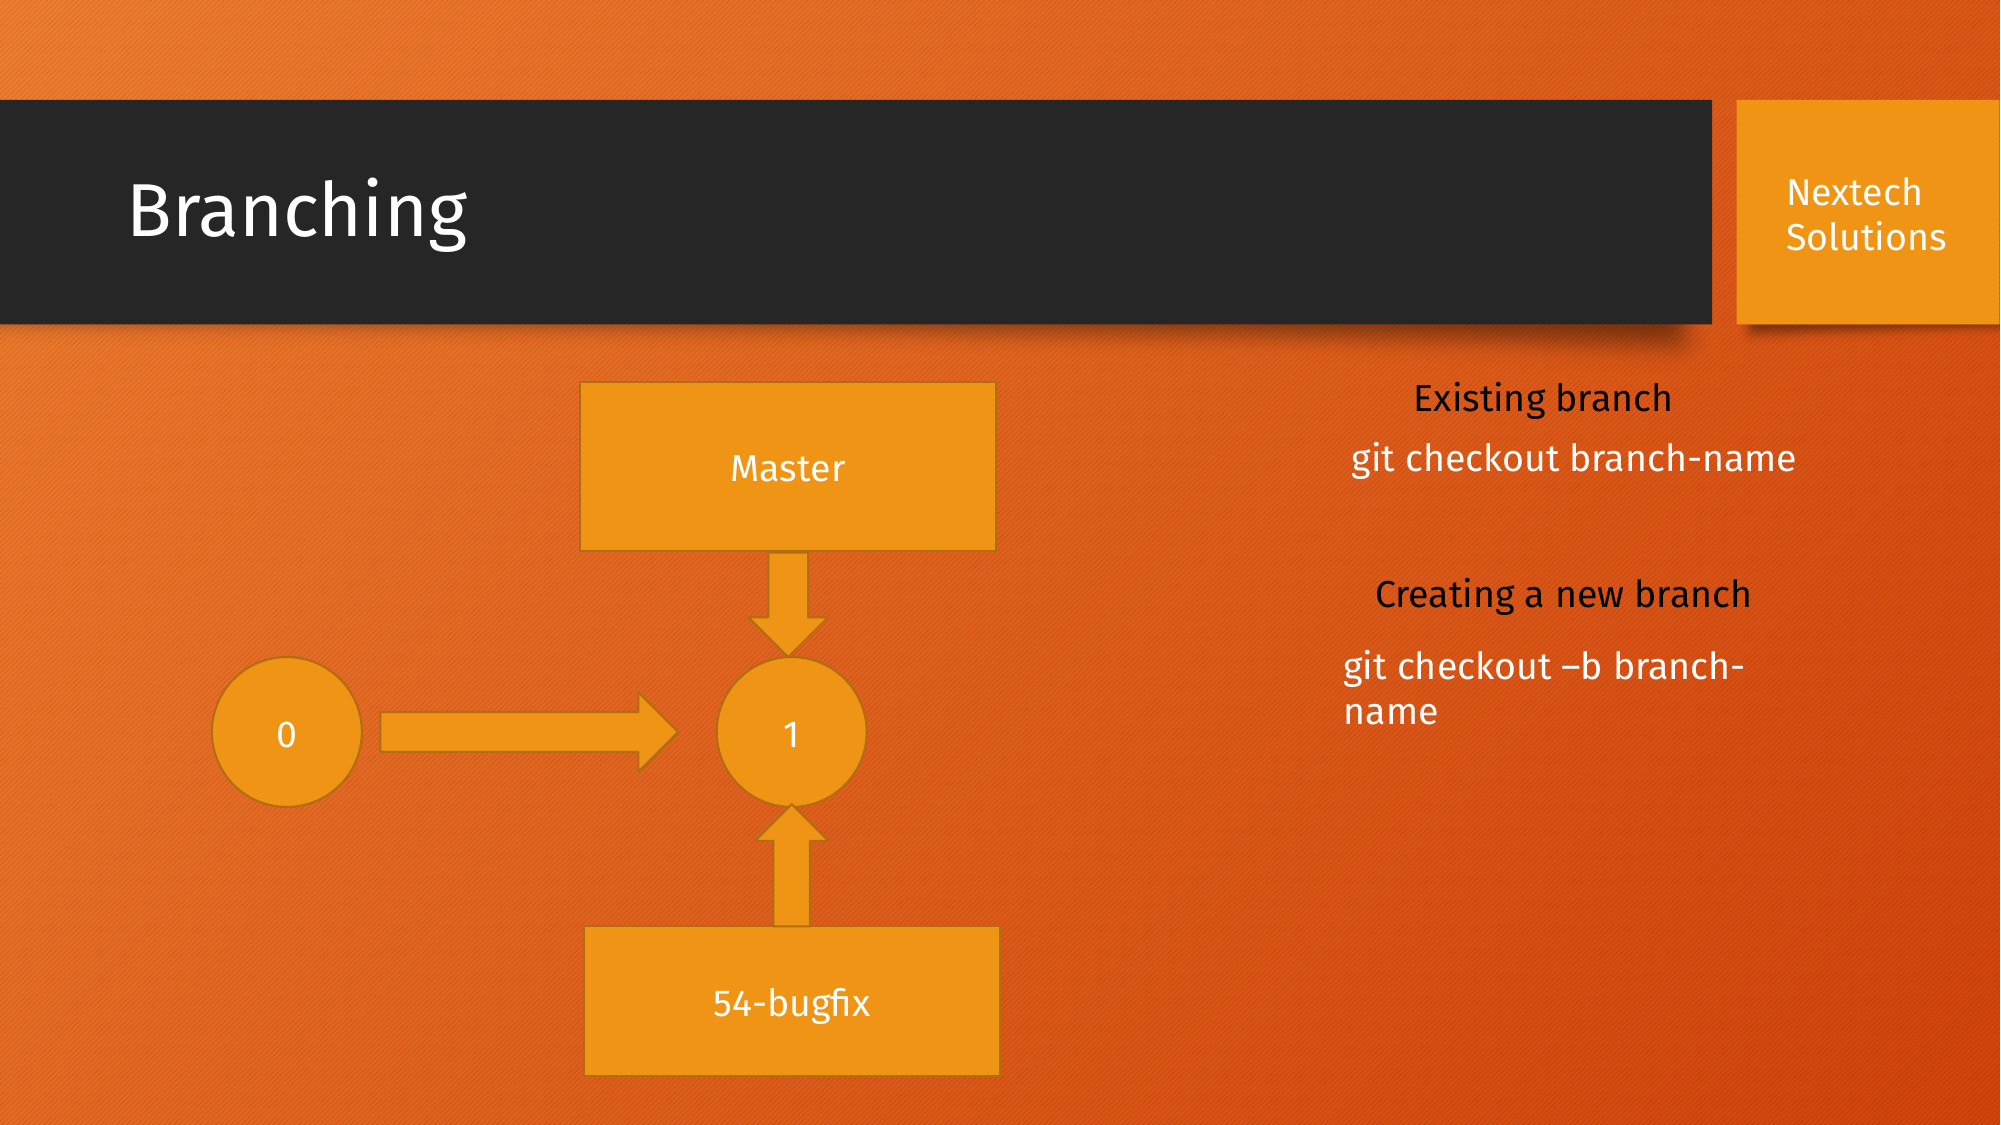

# Branching
Nextech Solutions
Existing branch
Master
git checkout branch-name

Creating a new branch
git checkout –b branch-name
0
1

54-bugfix